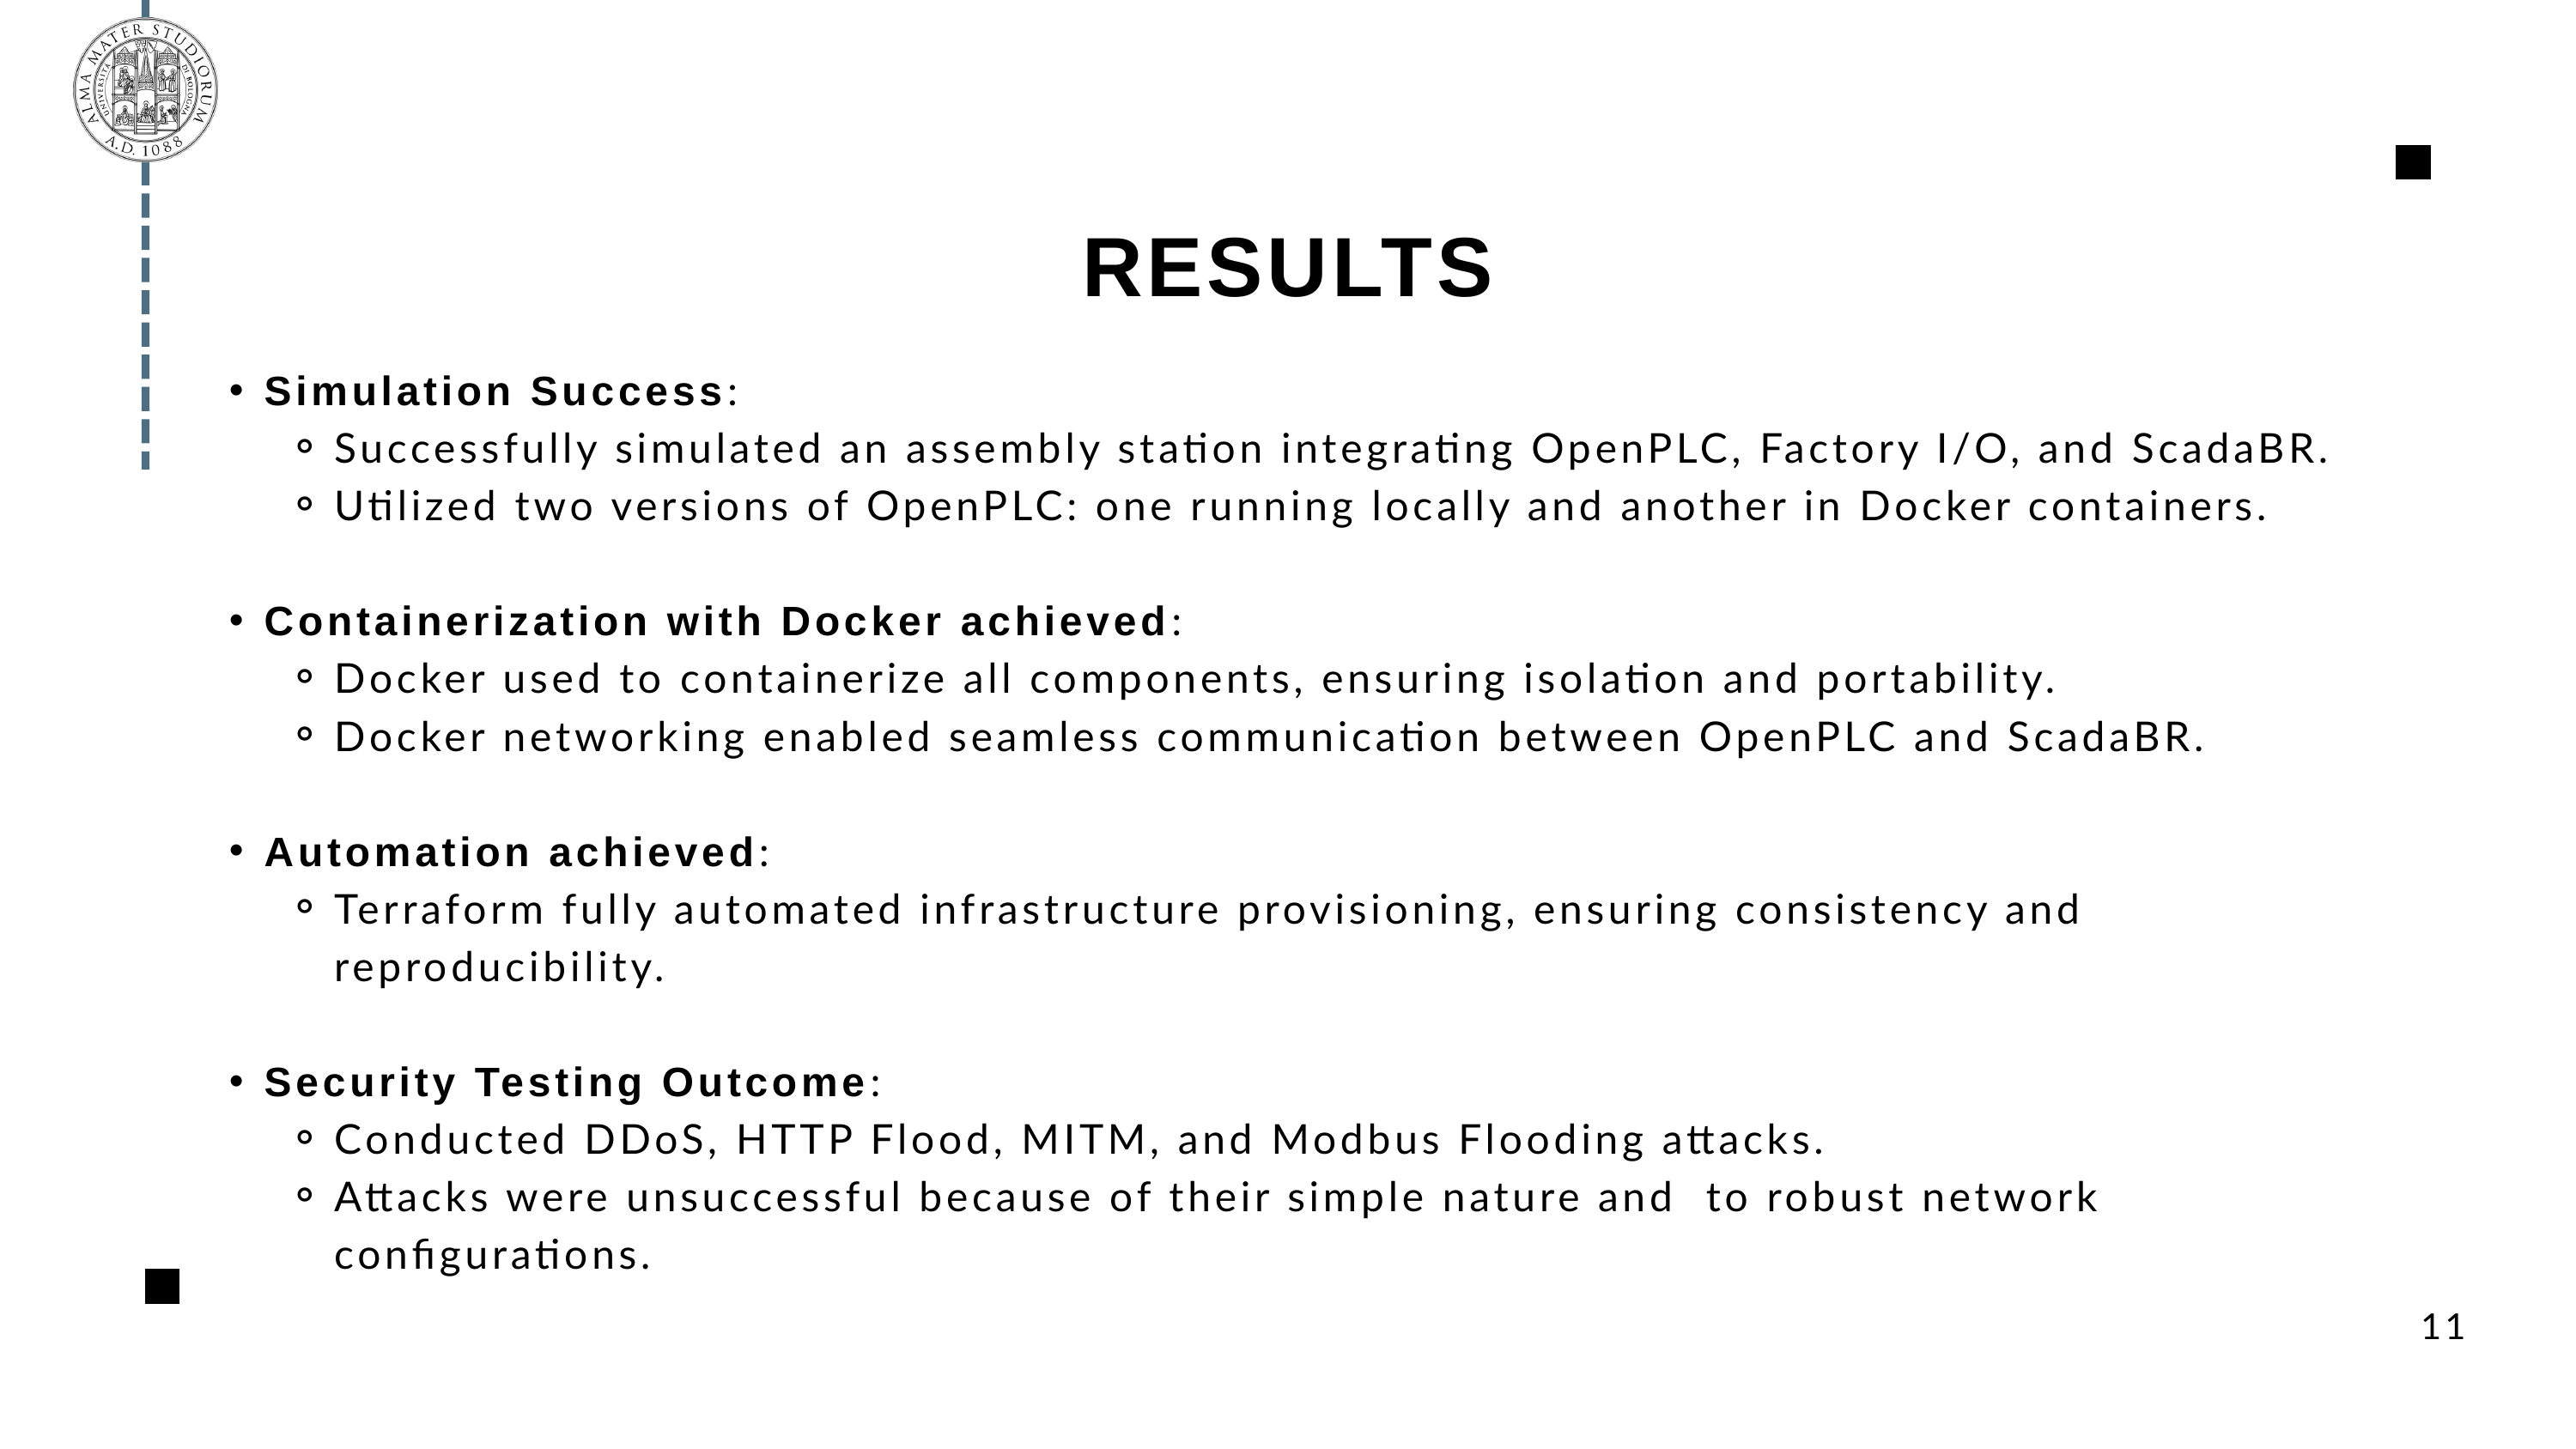

RESULTS
Simulation Success:
Successfully simulated an assembly station integrating OpenPLC, Factory I/O, and ScadaBR.
Utilized two versions of OpenPLC: one running locally and another in Docker containers.

Containerization with Docker achieved:
Docker used to containerize all components, ensuring isolation and portability.
Docker networking enabled seamless communication between OpenPLC and ScadaBR.

Automation achieved:
Terraform fully automated infrastructure provisioning, ensuring consistency and reproducibility.

Security Testing Outcome:
Conducted DDoS, HTTP Flood, MITM, and Modbus Flooding attacks.
Attacks were unsuccessful because of their simple nature and  to robust network configurations.

11